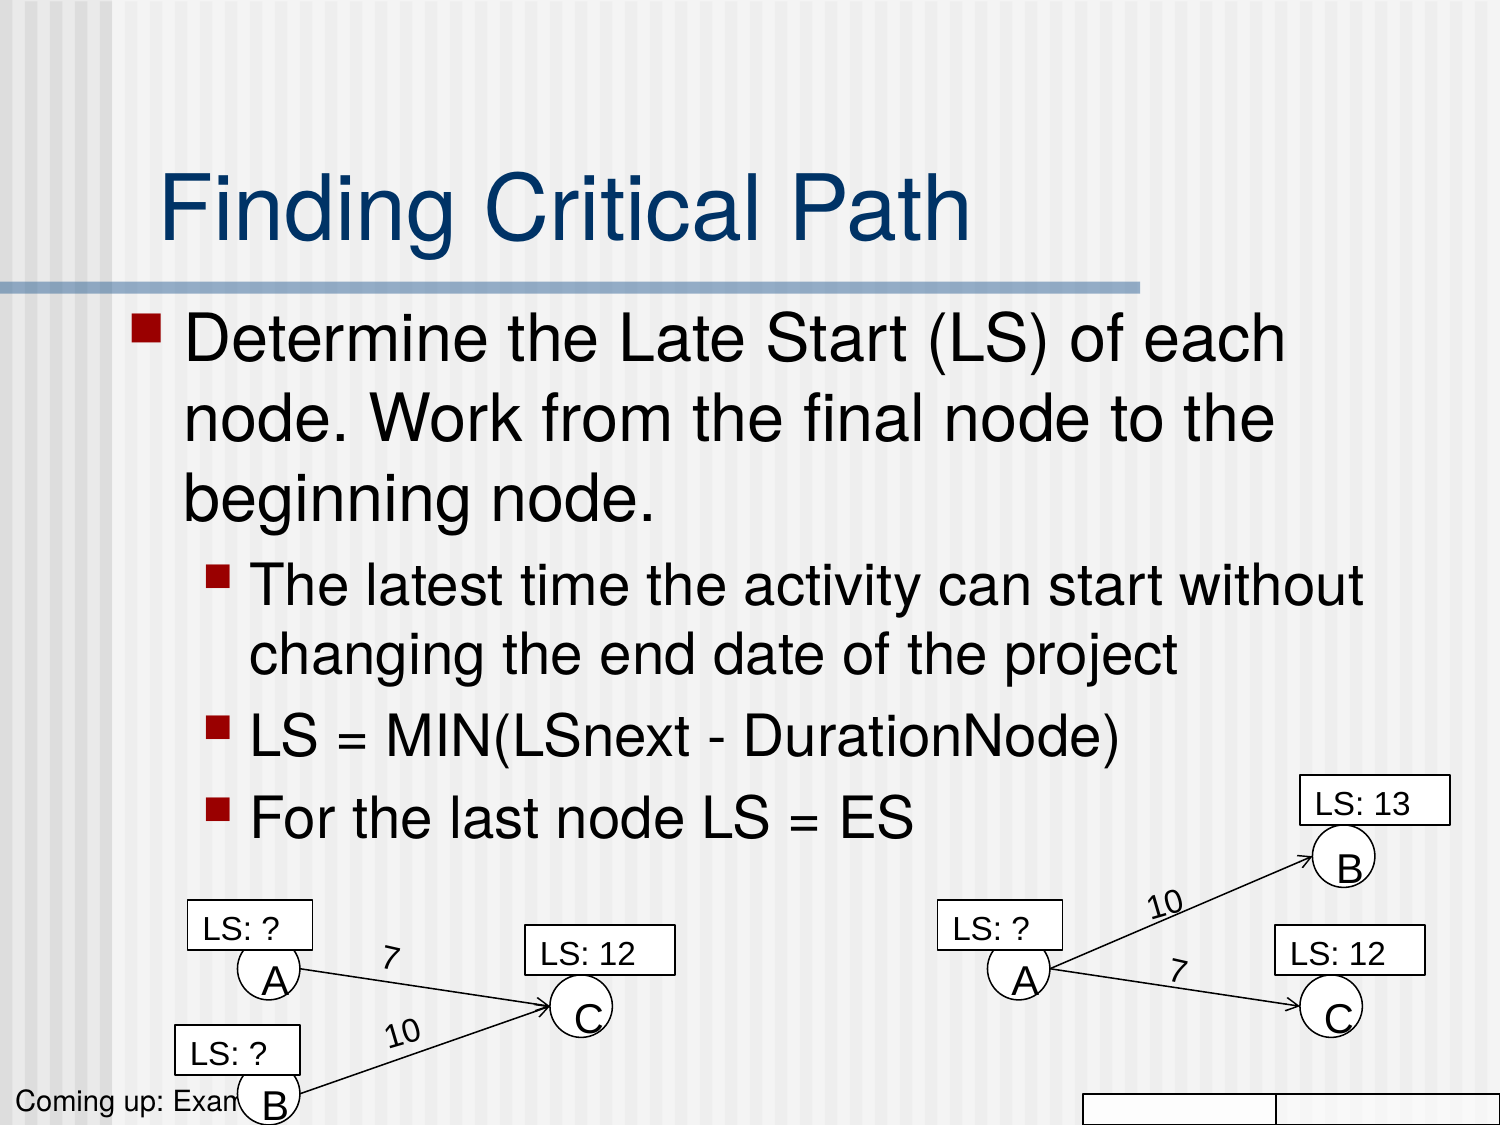

# Finding Critical Path
Determine the Late Start (LS) of each node. Work from the final node to the beginning node.
The latest time the activity can start without changing the end date of the project
LS = MIN(LSnext - DurationNode)
For the last node LS = ES

LS: 13
B
10
LS: ?
LS: ?
LS: 12
LS: 12
A
A
7
7
C
C
10
LS: ?
B
Coming up: Example